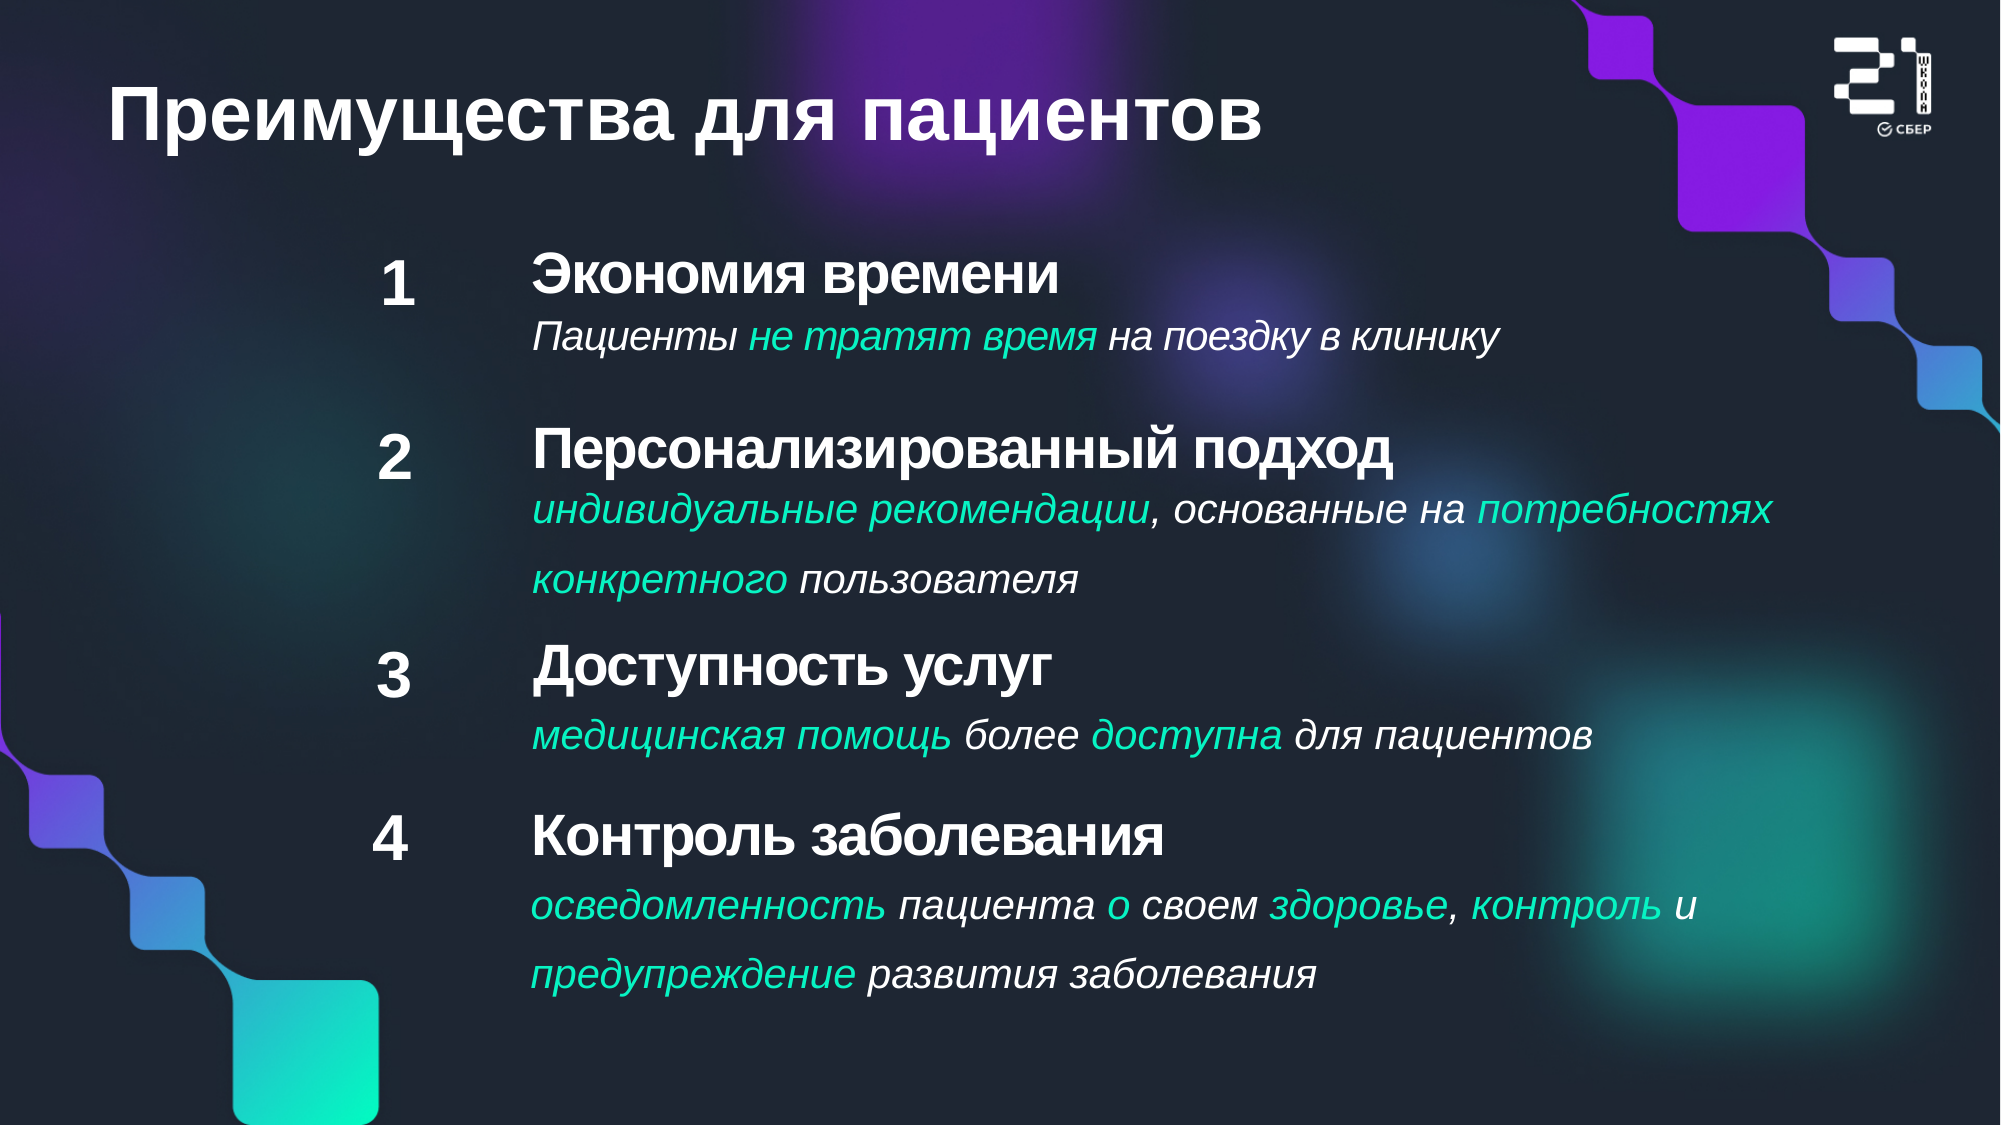

Преимущества для пациентов
Экономия времени
1
Пациенты не тратят время на поездку в клинику

2
Персонализированный подход
индивидуальные рекомендации, основанные на потребностях конкретного пользователя
3
Доступность услуг
медицинская помощь более доступна для пациентов
4
Контроль заболевания
осведомленность пациента о своем здоровье, контроль и предупреждение развития заболевания